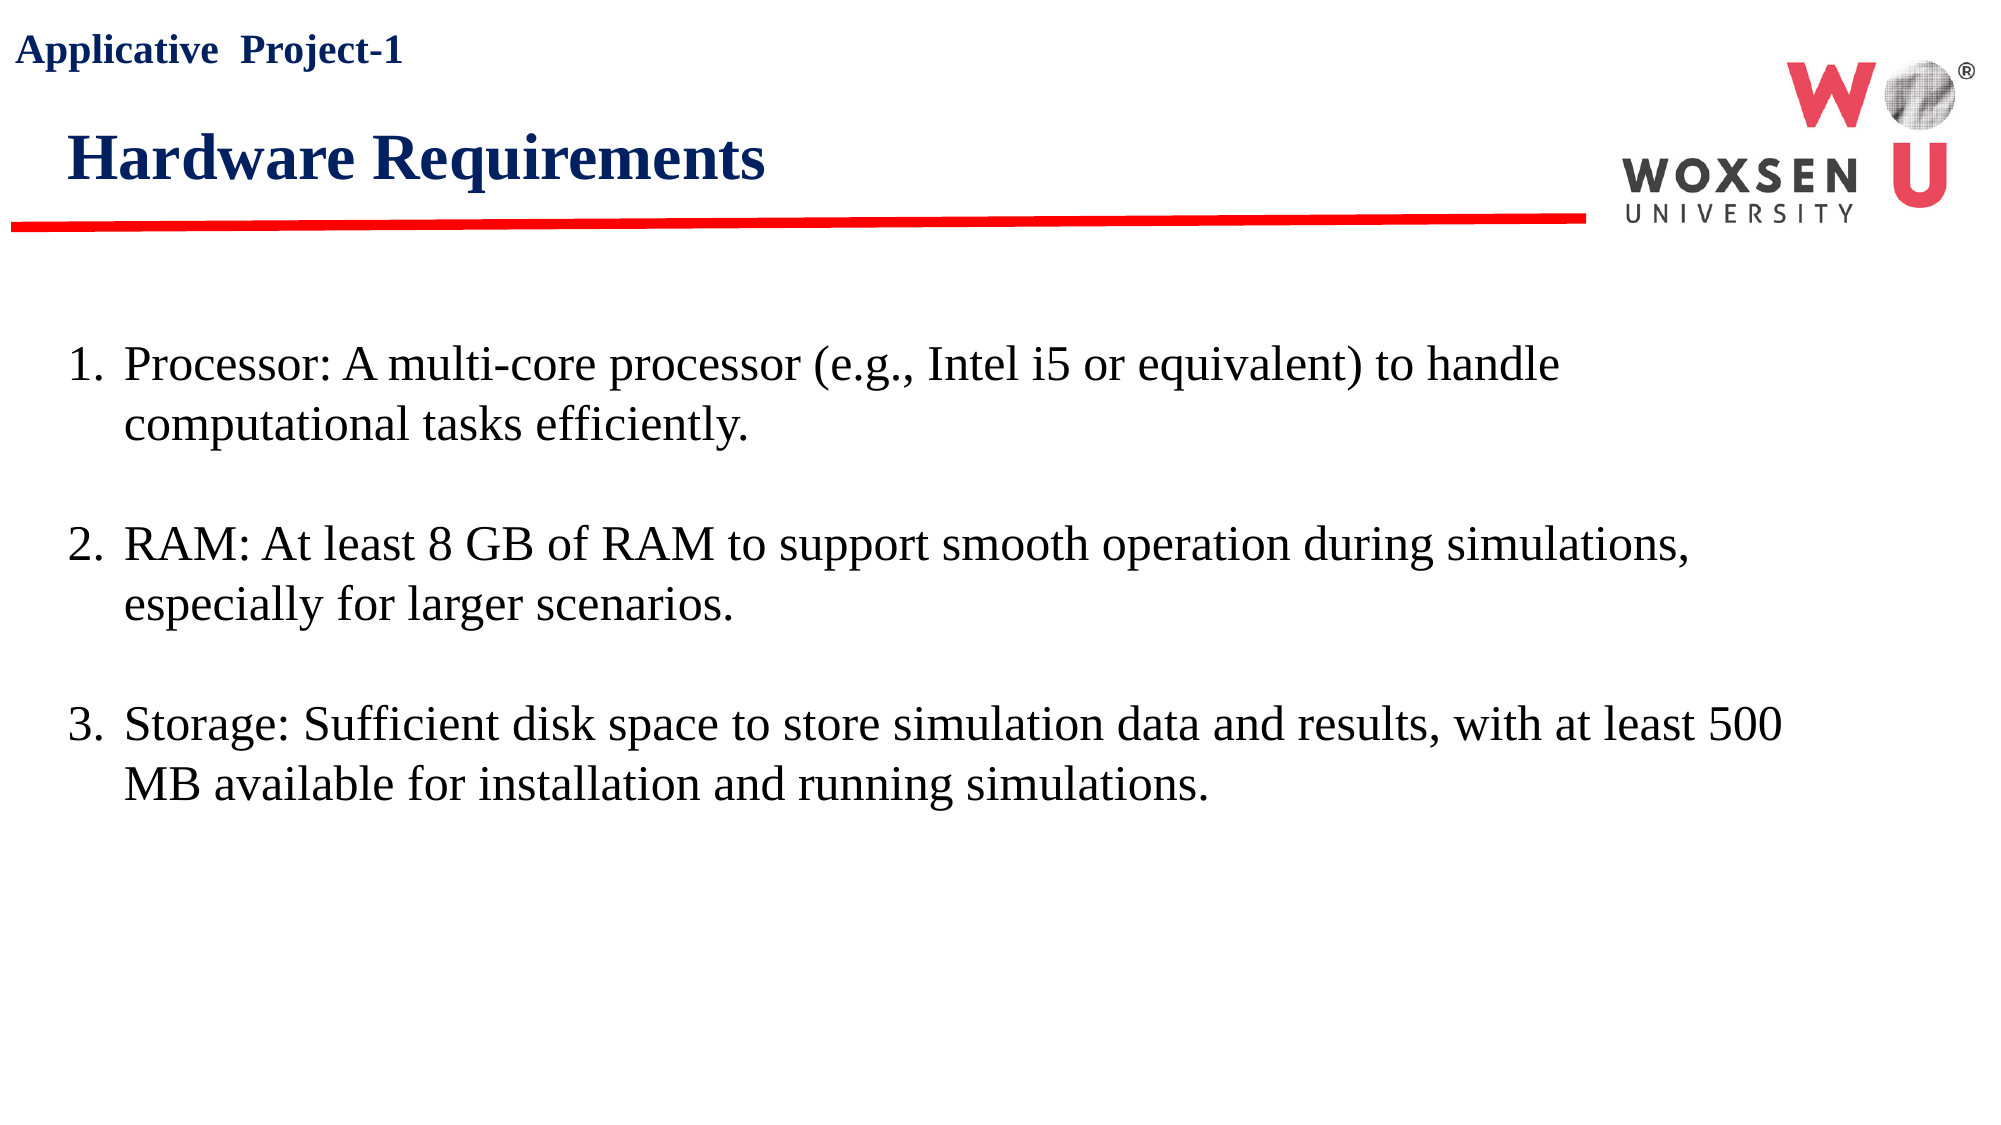

Applicative  Project-1
Hardware Requirements
Processor: A multi-core processor (e.g., Intel i5 or equivalent) to handle computational tasks efficiently.

RAM: At least 8 GB of RAM to support smooth operation during simulations, especially for larger scenarios.

Storage: Sufficient disk space to store simulation data and results, with at least 500 MB available for installation and running simulations.